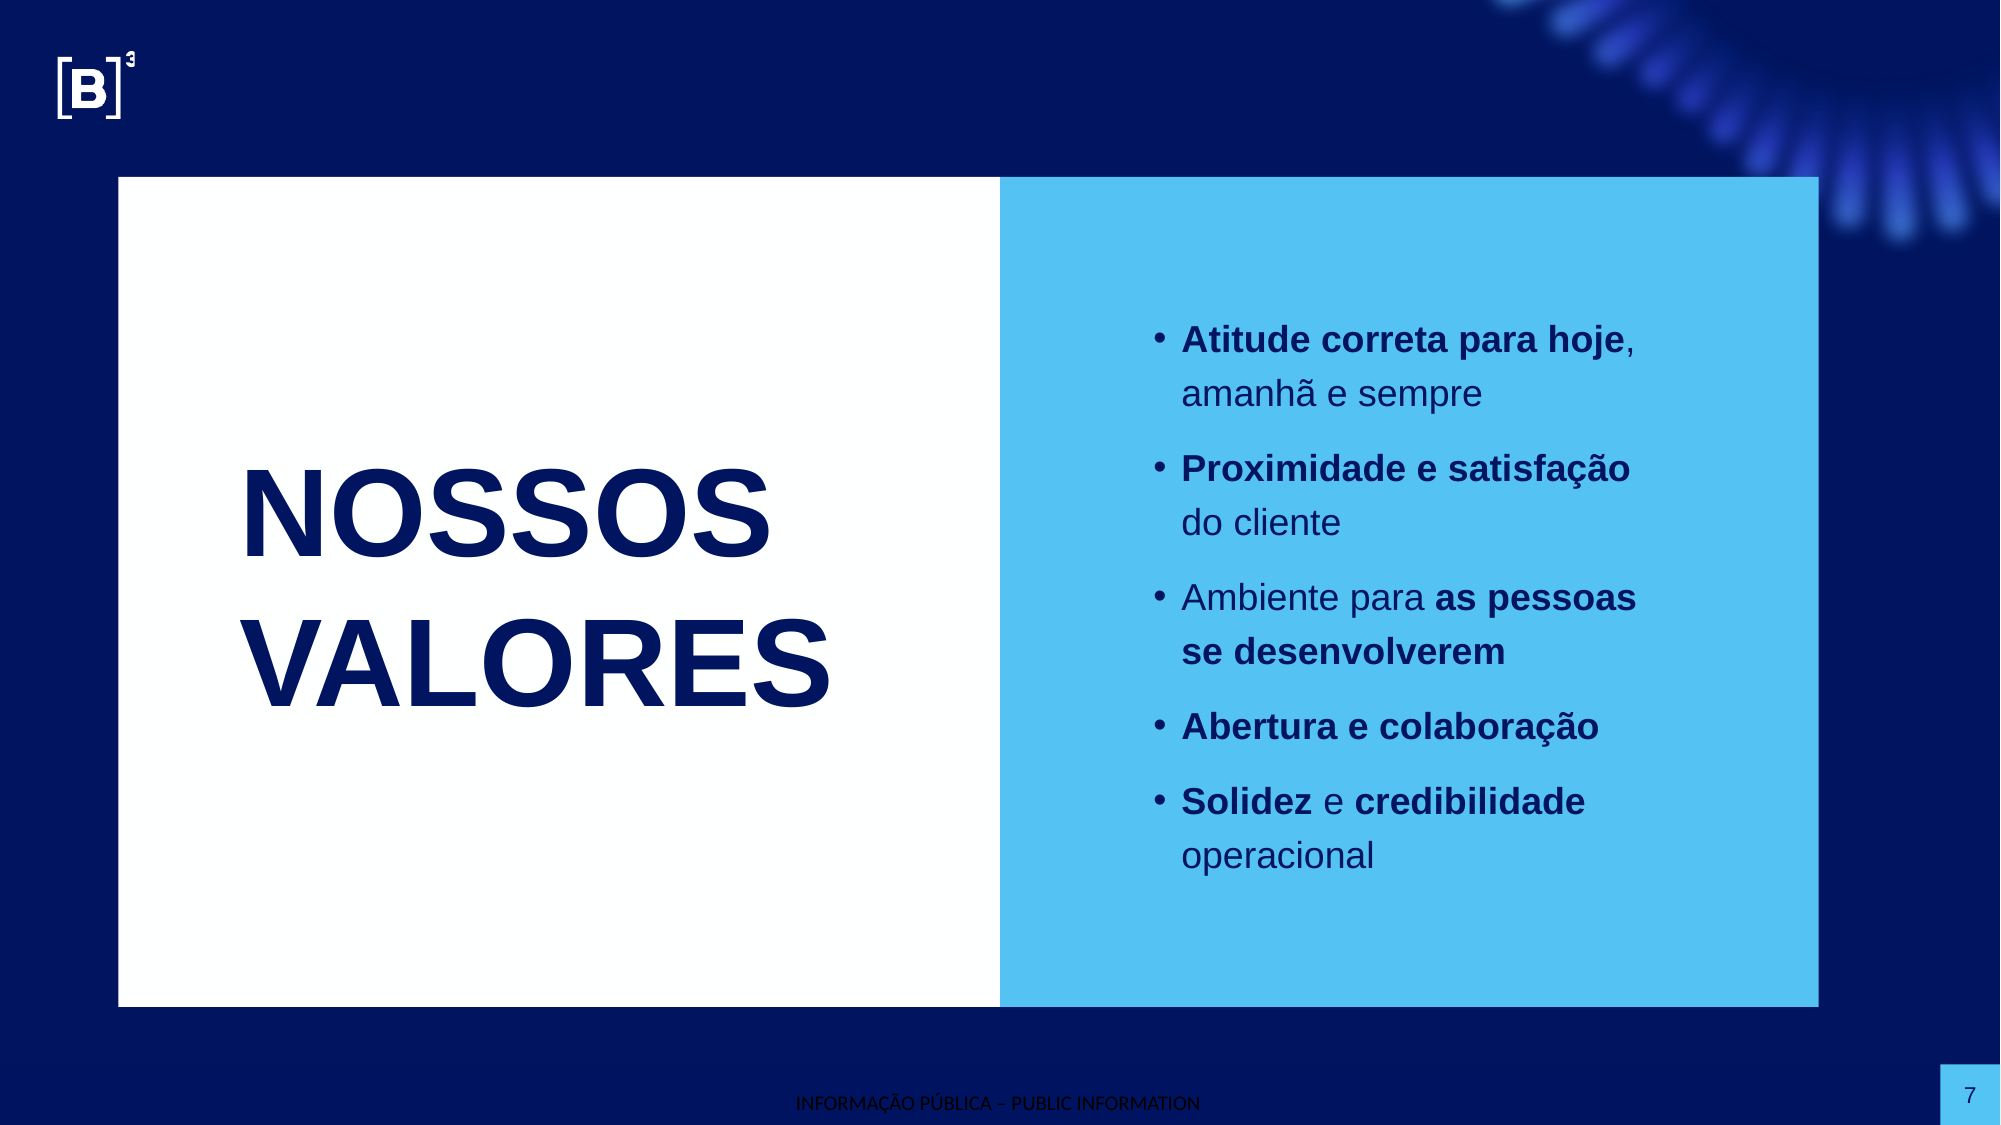

NOSSOS VALORES
Atitude correta para hoje,
amanhã e sempre
Proximidade e satisfação
do cliente
Ambiente para as pessoas
se desenvolverem
Abertura e colaboração
Solidez e credibilidade
operacional